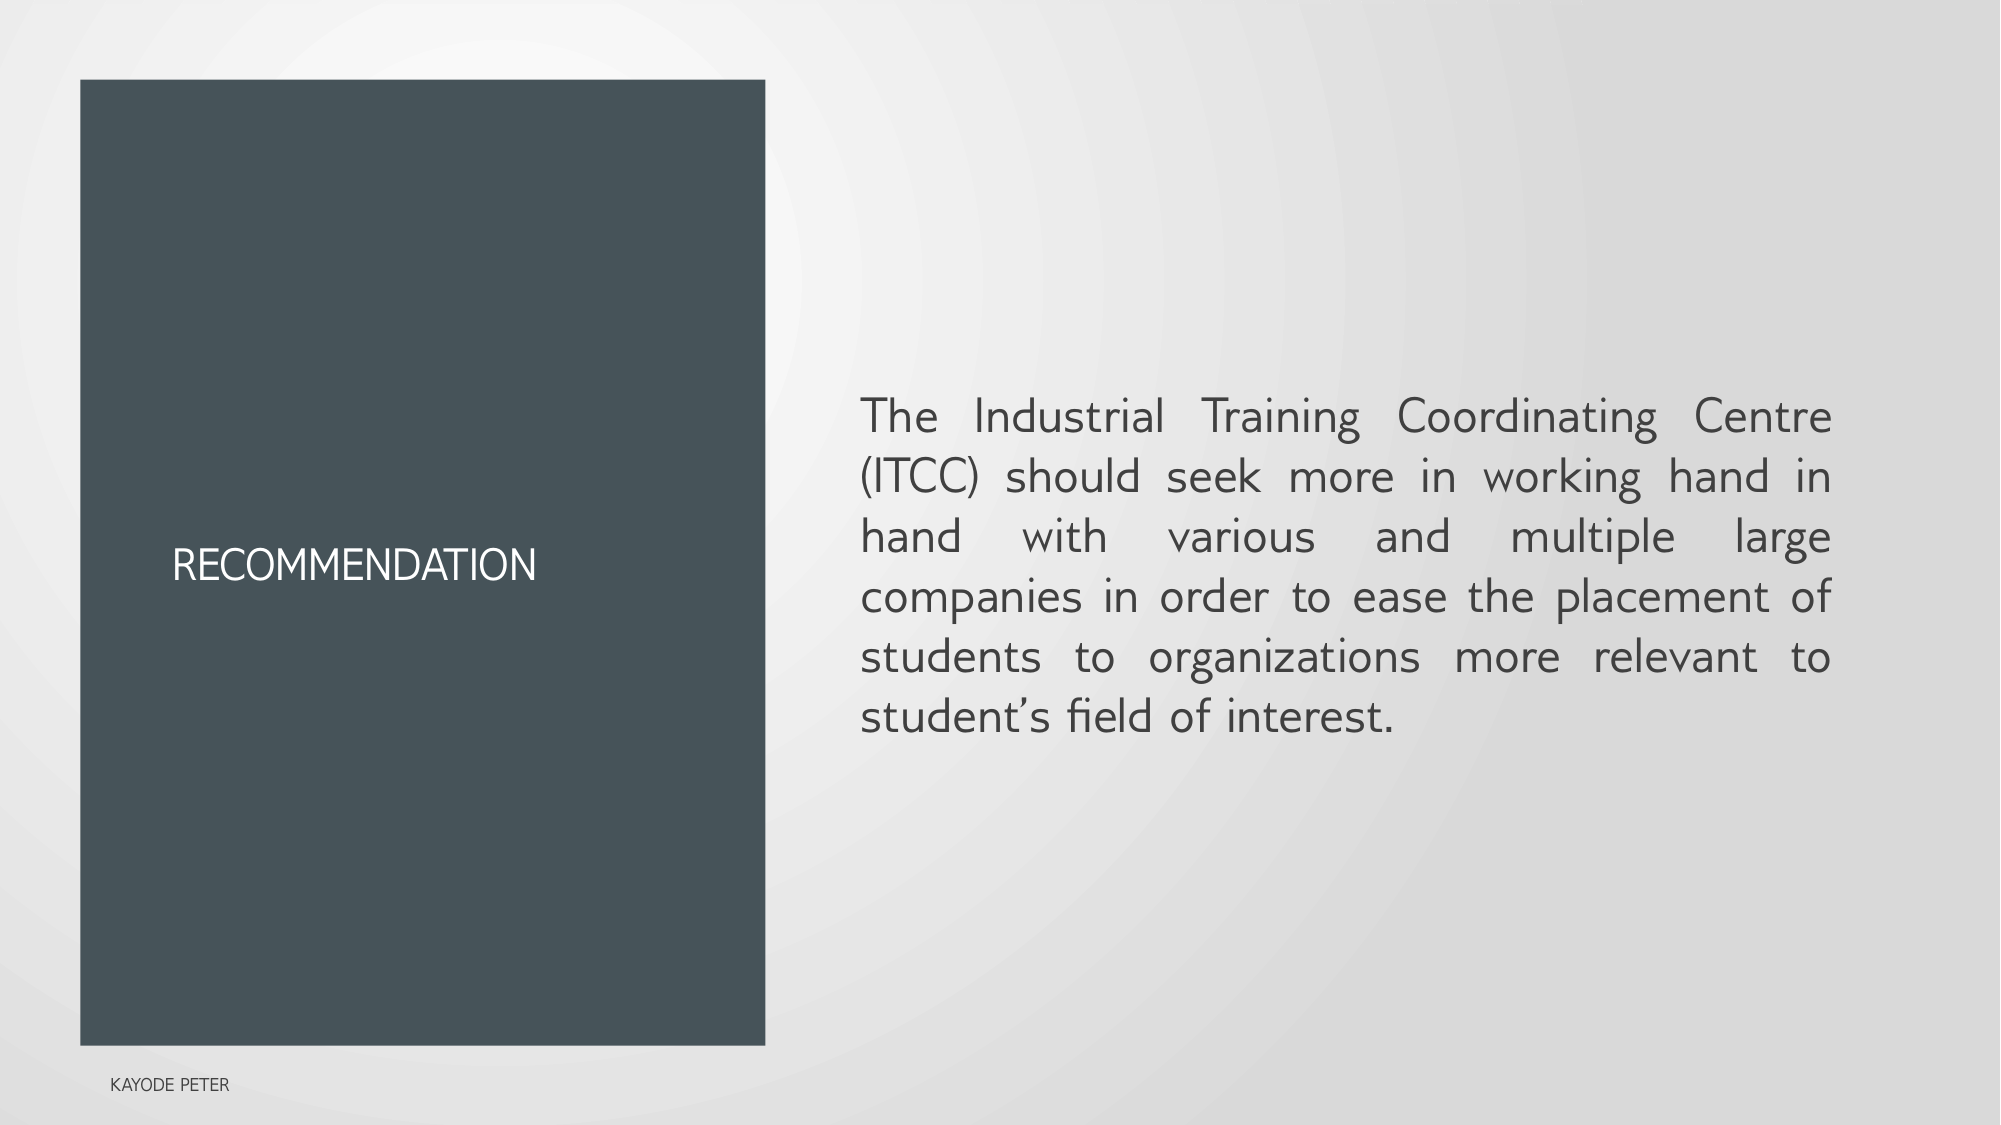

# recommendation
The Industrial Training Coordinating Centre (ITCC) should seek more in working hand in hand with various and multiple large companies in order to ease the placement of students to organizations more relevant to student’s field of interest.
Kayode peter
14